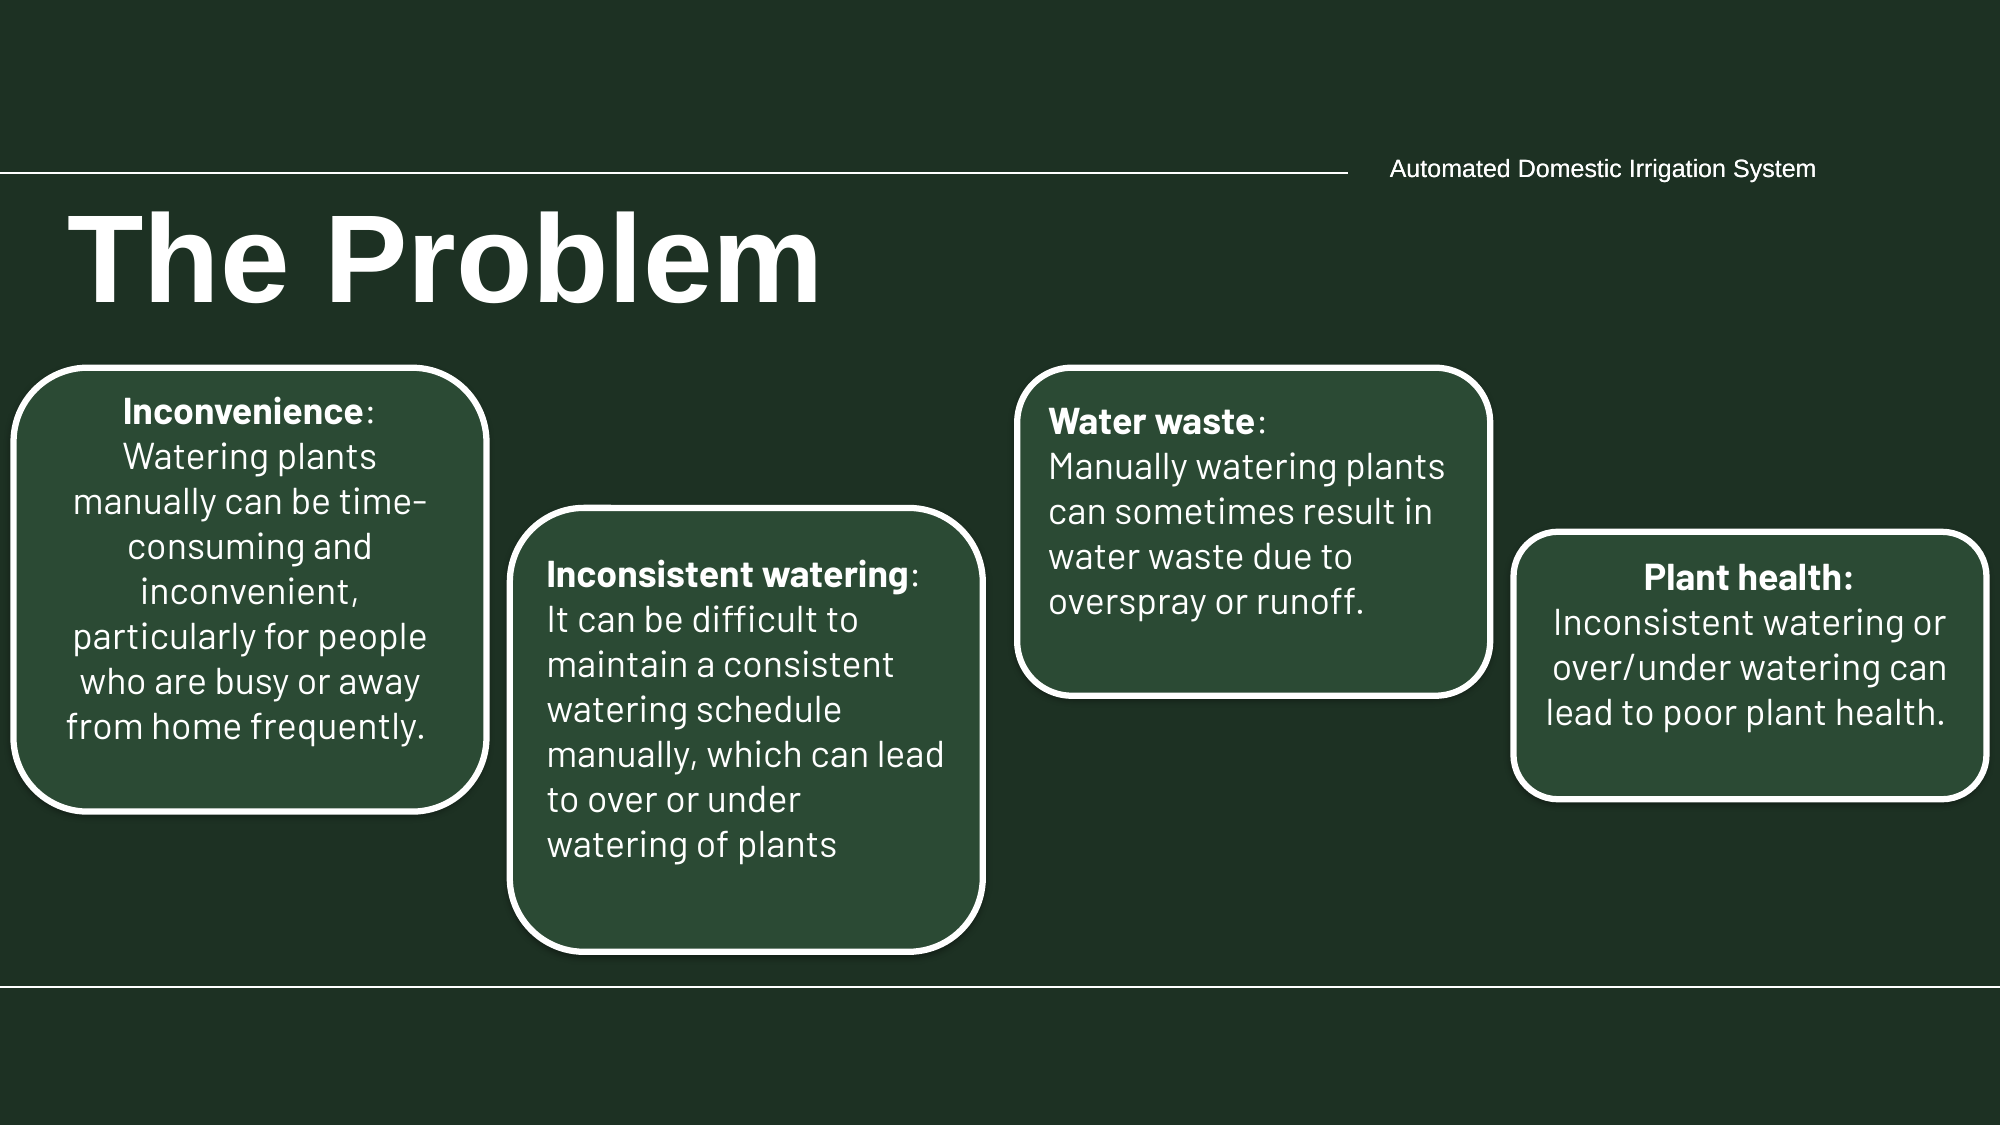

Automated Domestic Irrigation System
Automated Domestic Irrigation System
# The Problem
Inconvenience: Watering plants manually can be time-consuming and inconvenient, particularly for people who are busy or away from home frequently.

Water waste:
Manually watering plants can sometimes result in water waste due to overspray or runoff.

Inconsistent watering: It can be difficult to maintain a consistent watering schedule manually, which can lead to over or under watering of plants

Plant health: Inconsistent watering or over/under watering can lead to poor plant health.